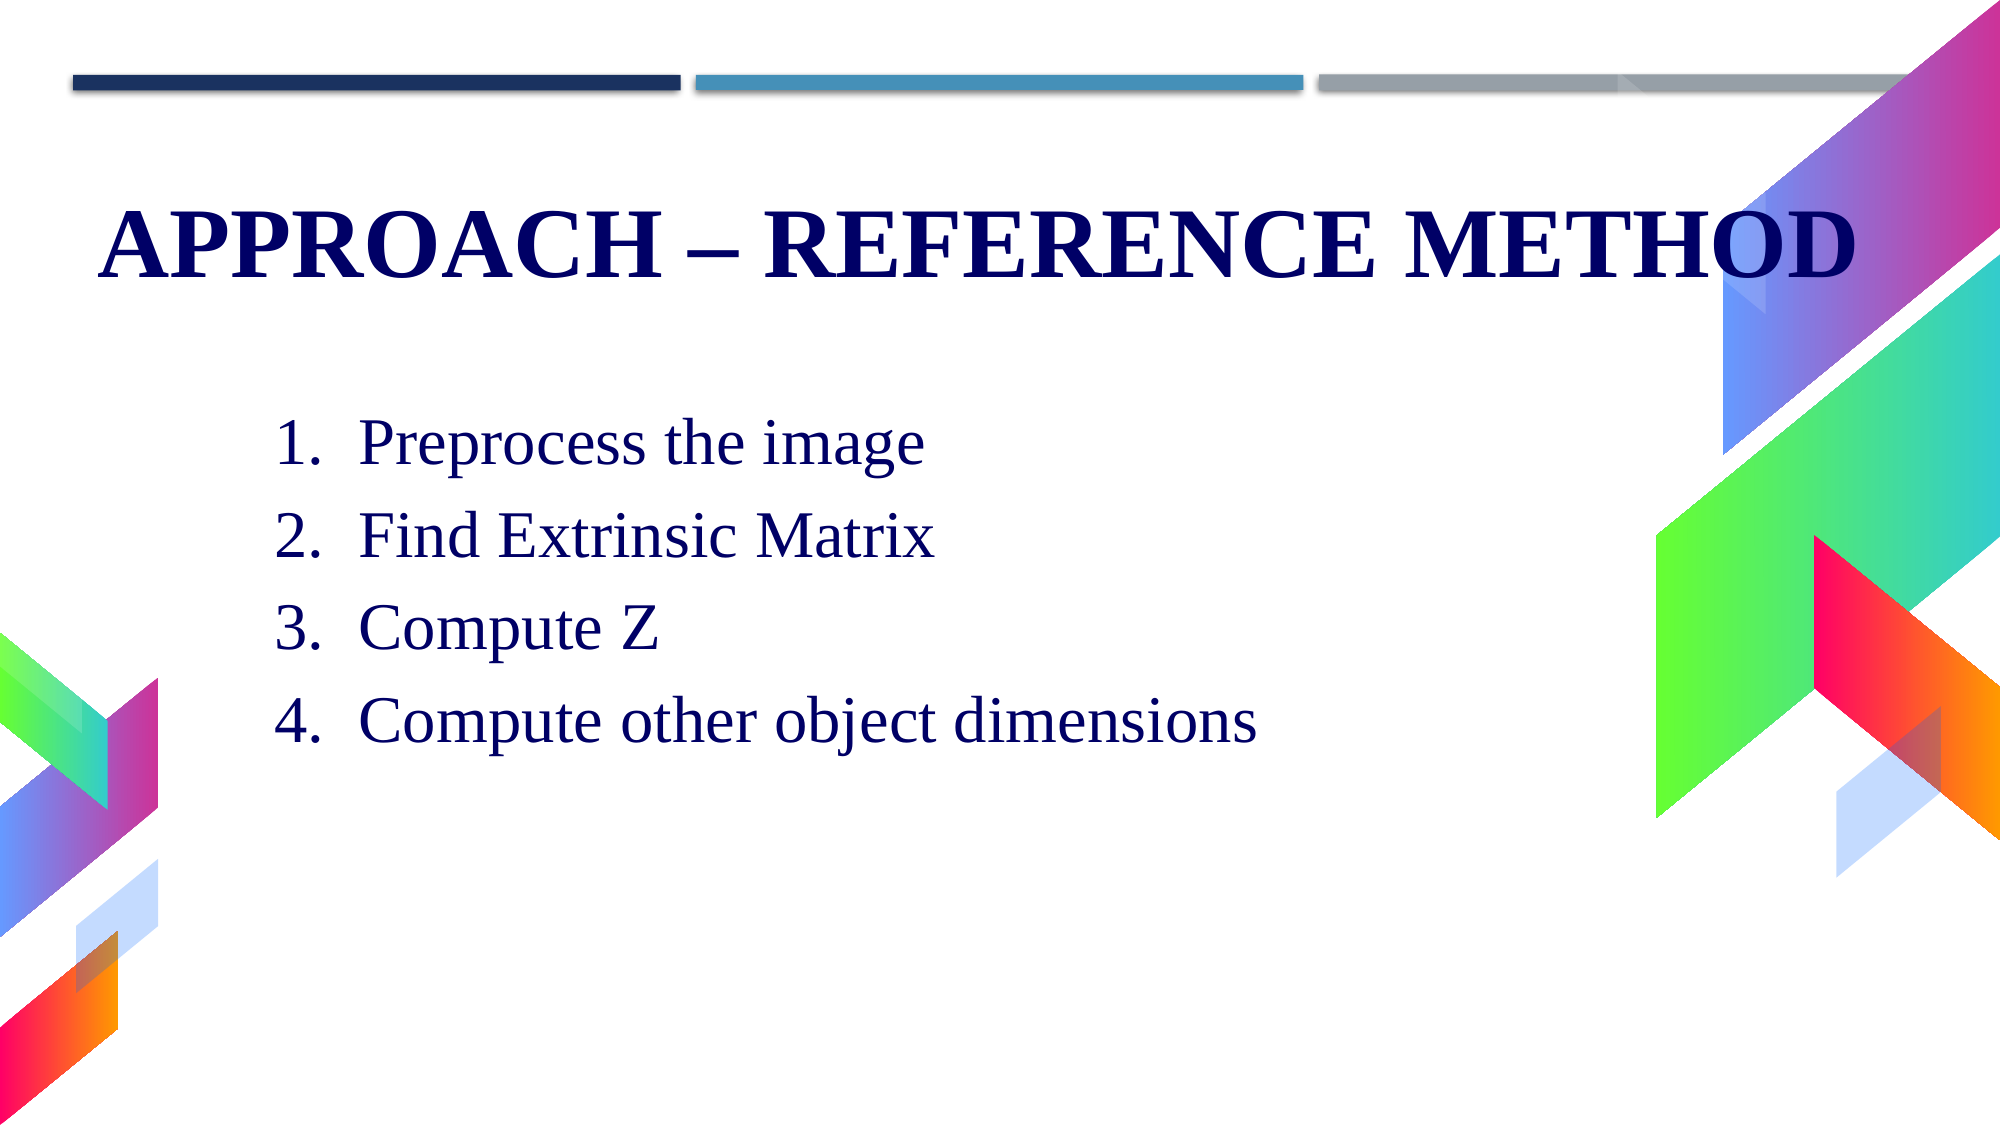

APPROACH – REFERENCE METHOD
Preprocess the image
Find Extrinsic Matrix
Compute Z
Compute other object dimensions